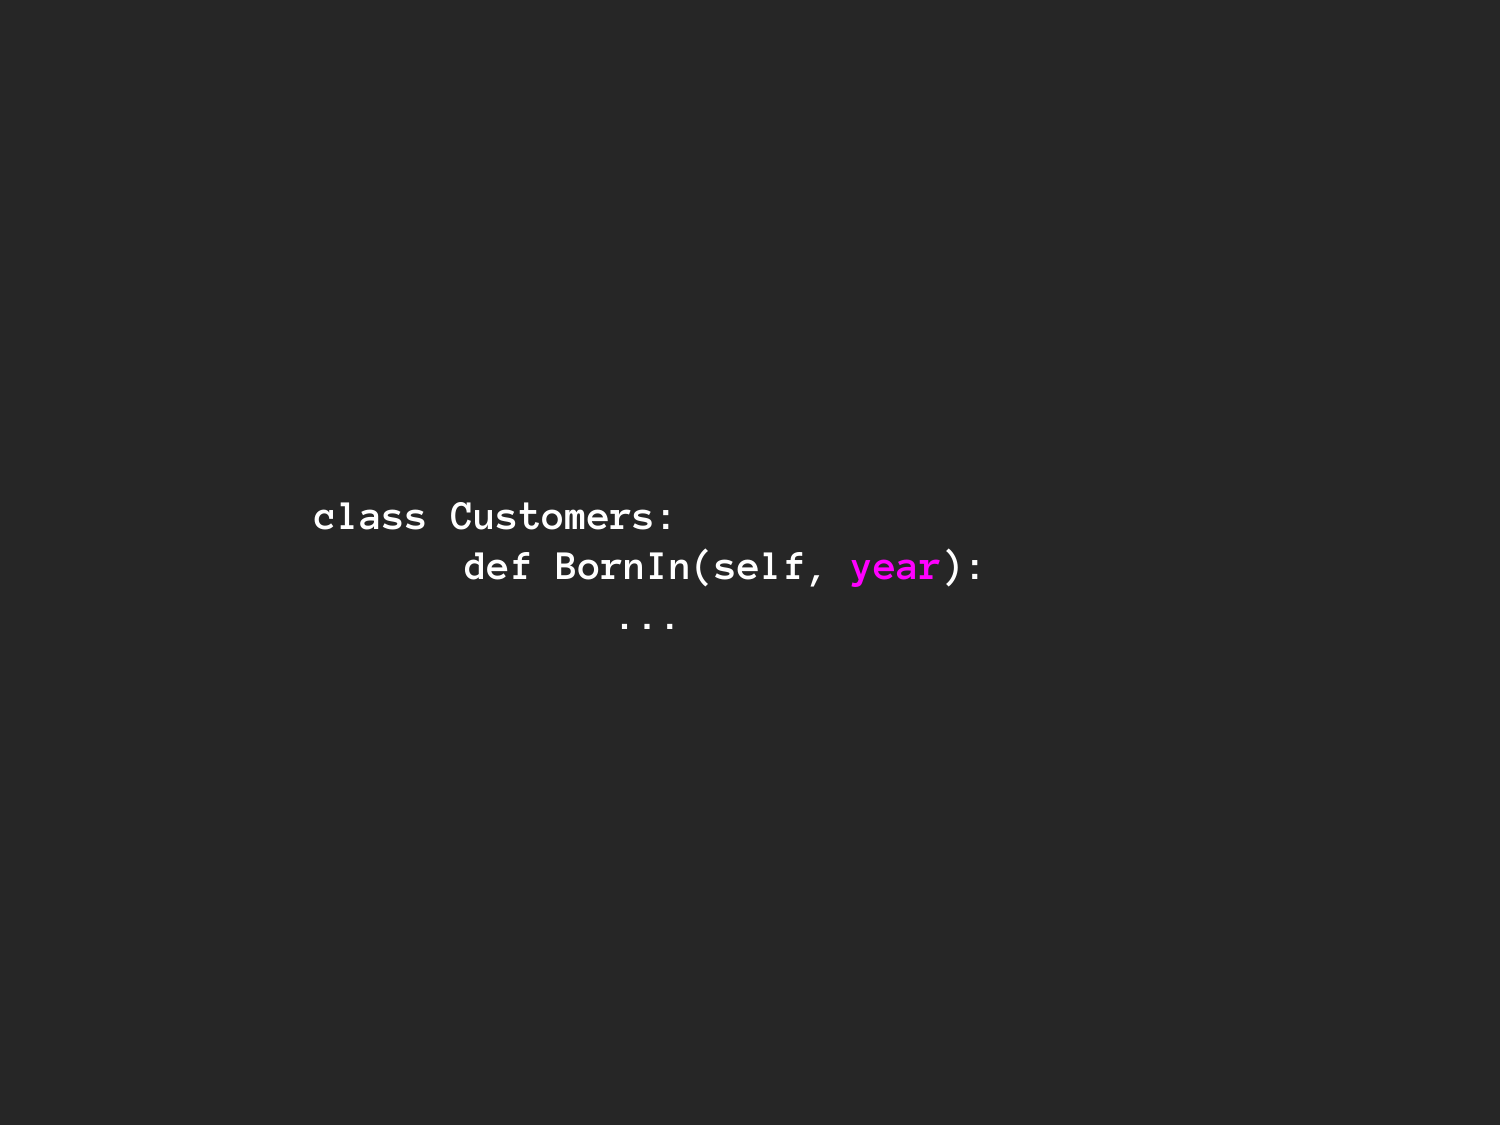

# class Customers: def BornIn(self, year): ...